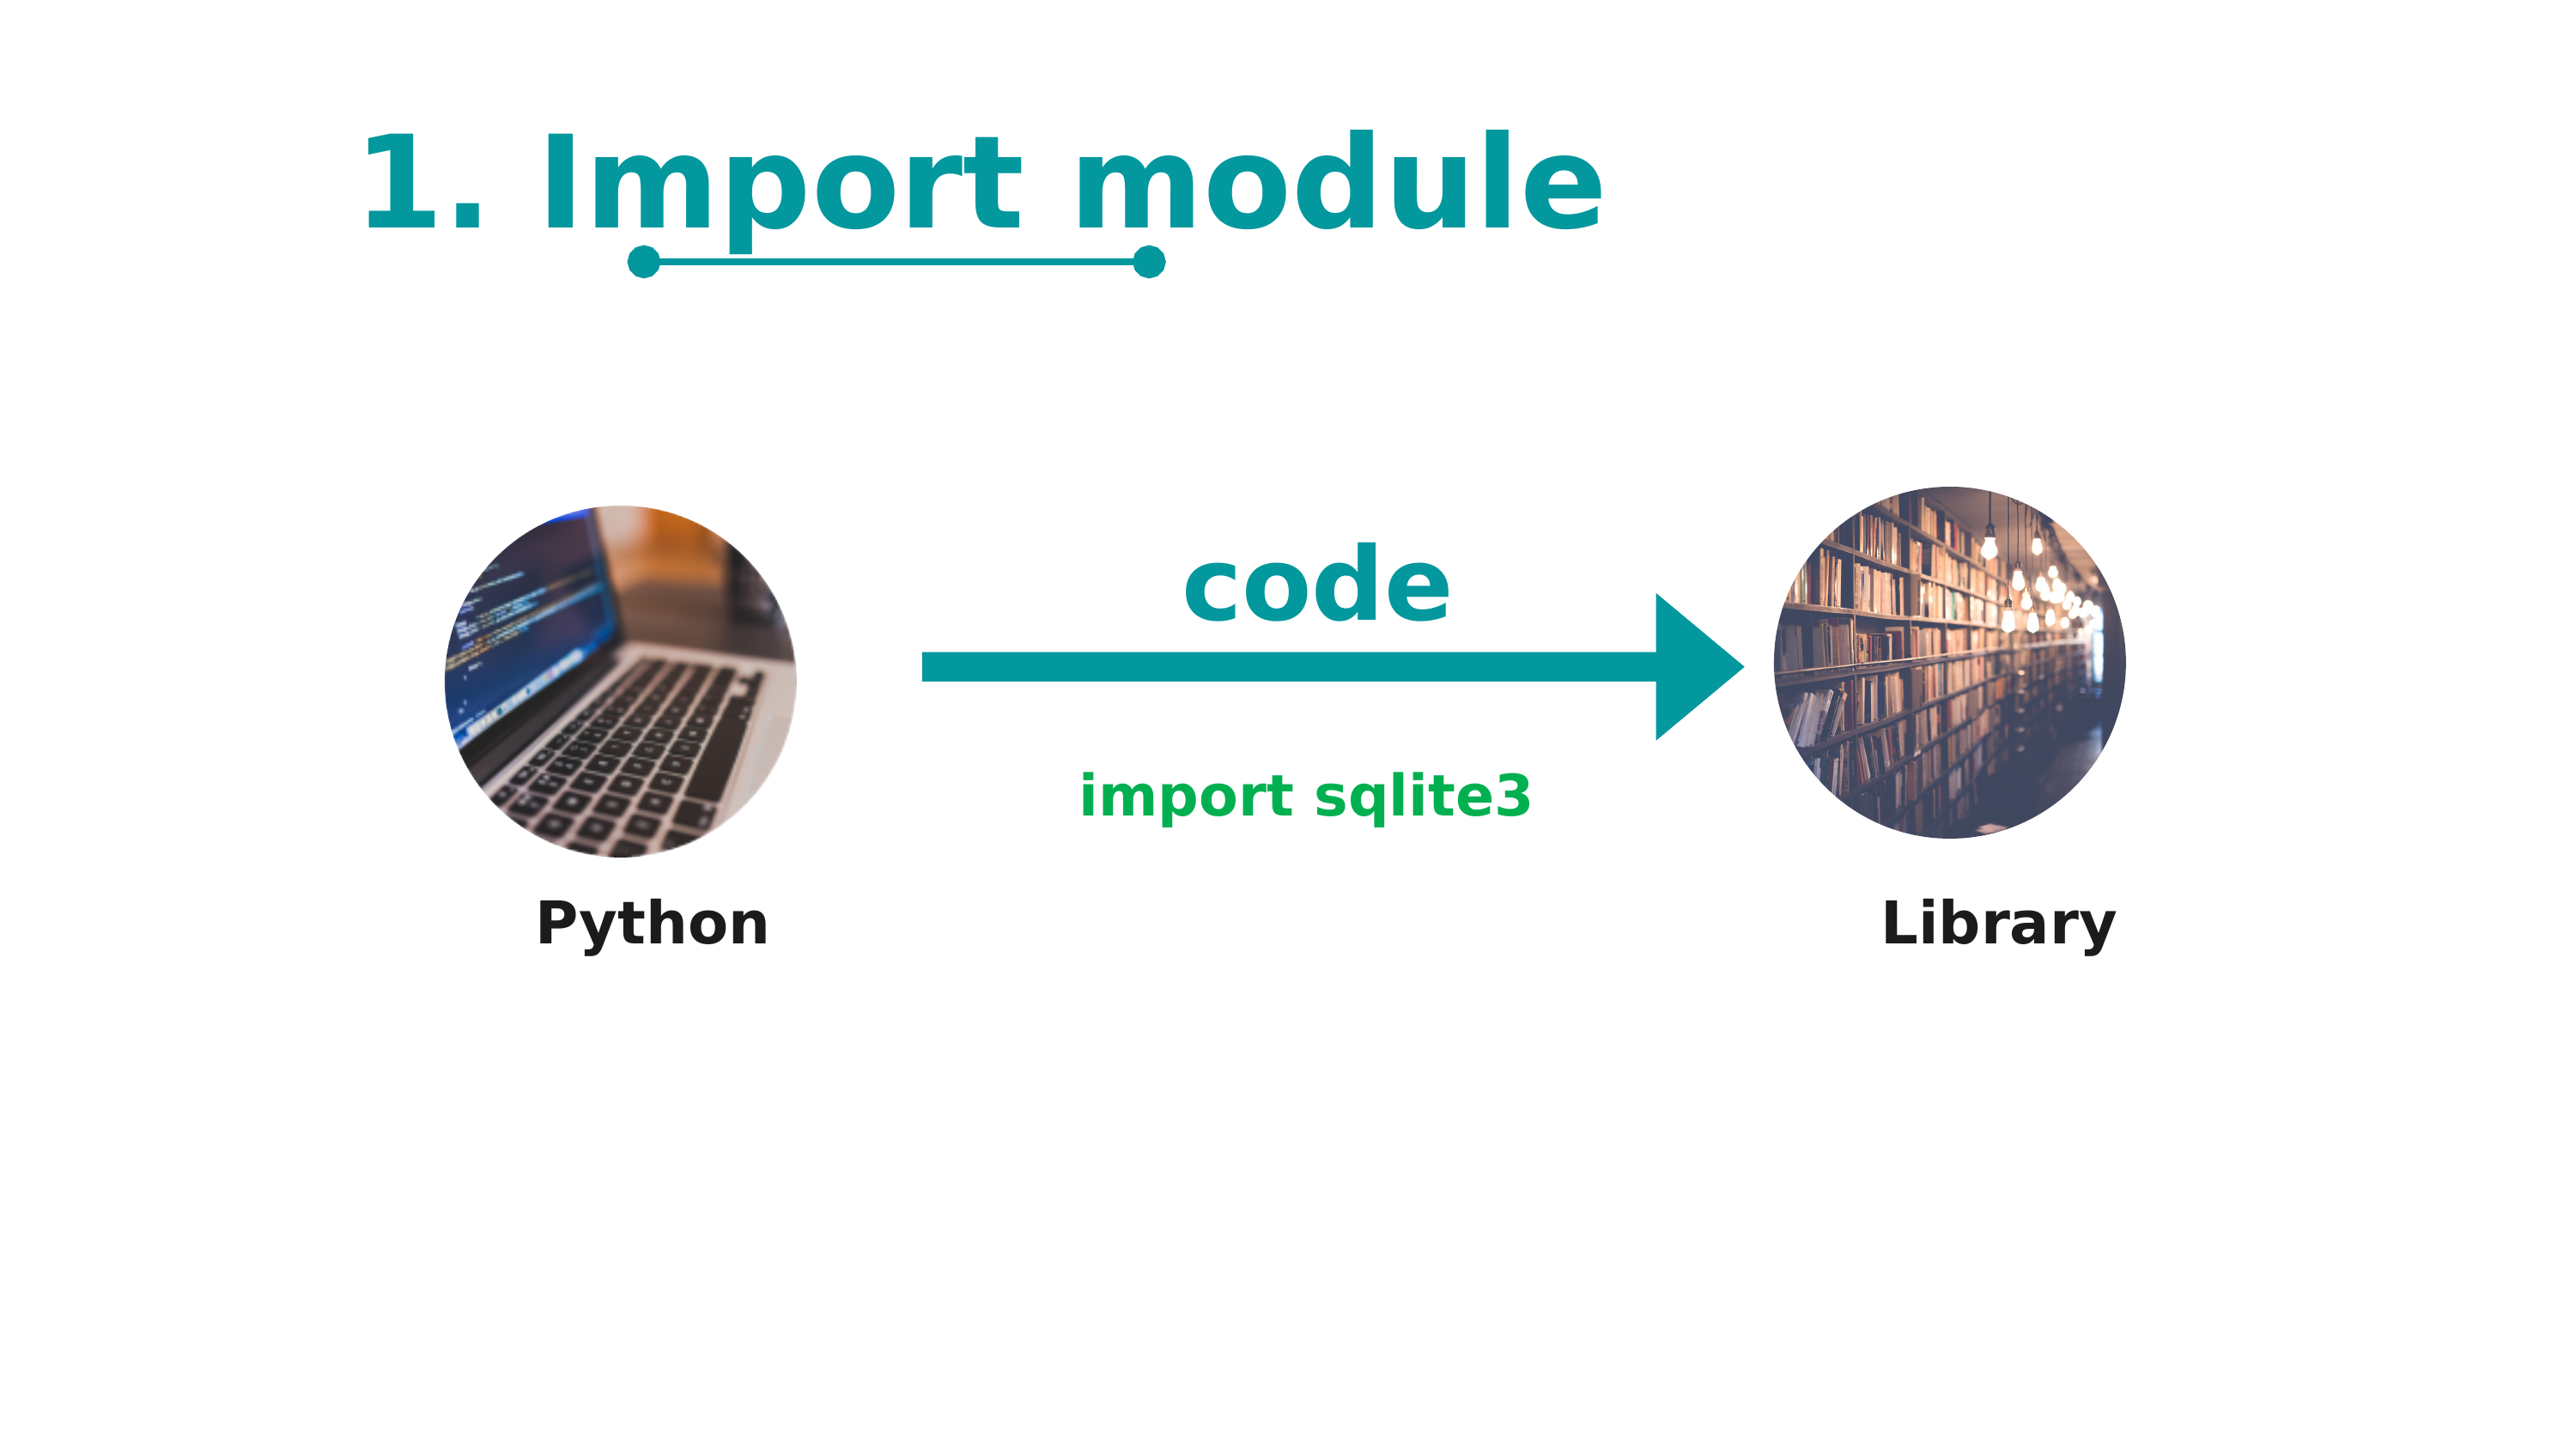

1. Import module

Library

Python
code

import sqlite3